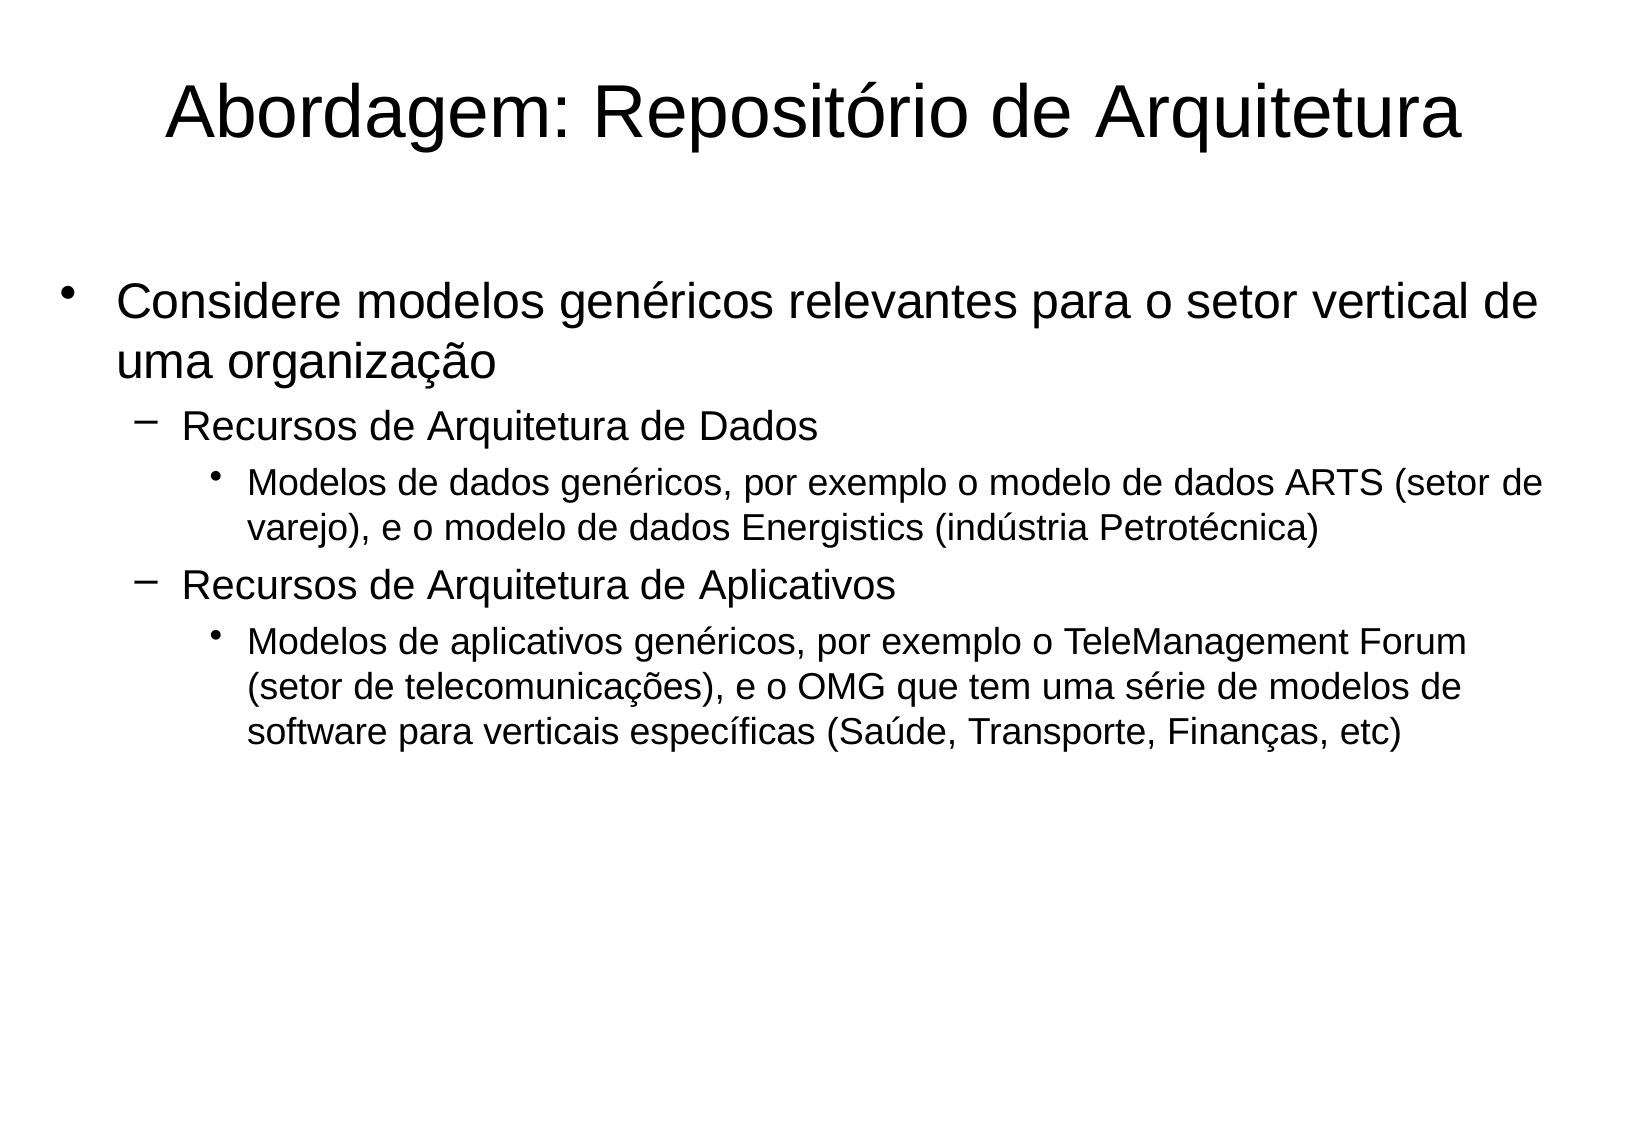

# Abordagem: Repositório de Arquitetura
Considere modelos genéricos relevantes para o setor vertical de
uma organização
Recursos de Arquitetura de Dados
Modelos de dados genéricos, por exemplo o modelo de dados ARTS (setor de
varejo), e o modelo de dados Energistics (indústria Petrotécnica)
Recursos de Arquitetura de Aplicativos
Modelos de aplicativos genéricos, por exemplo o TeleManagement Forum  (setor de telecomunicações), e o OMG que tem uma série de modelos de  software para verticais específicas (Saúde, Transporte, Finanças, etc)